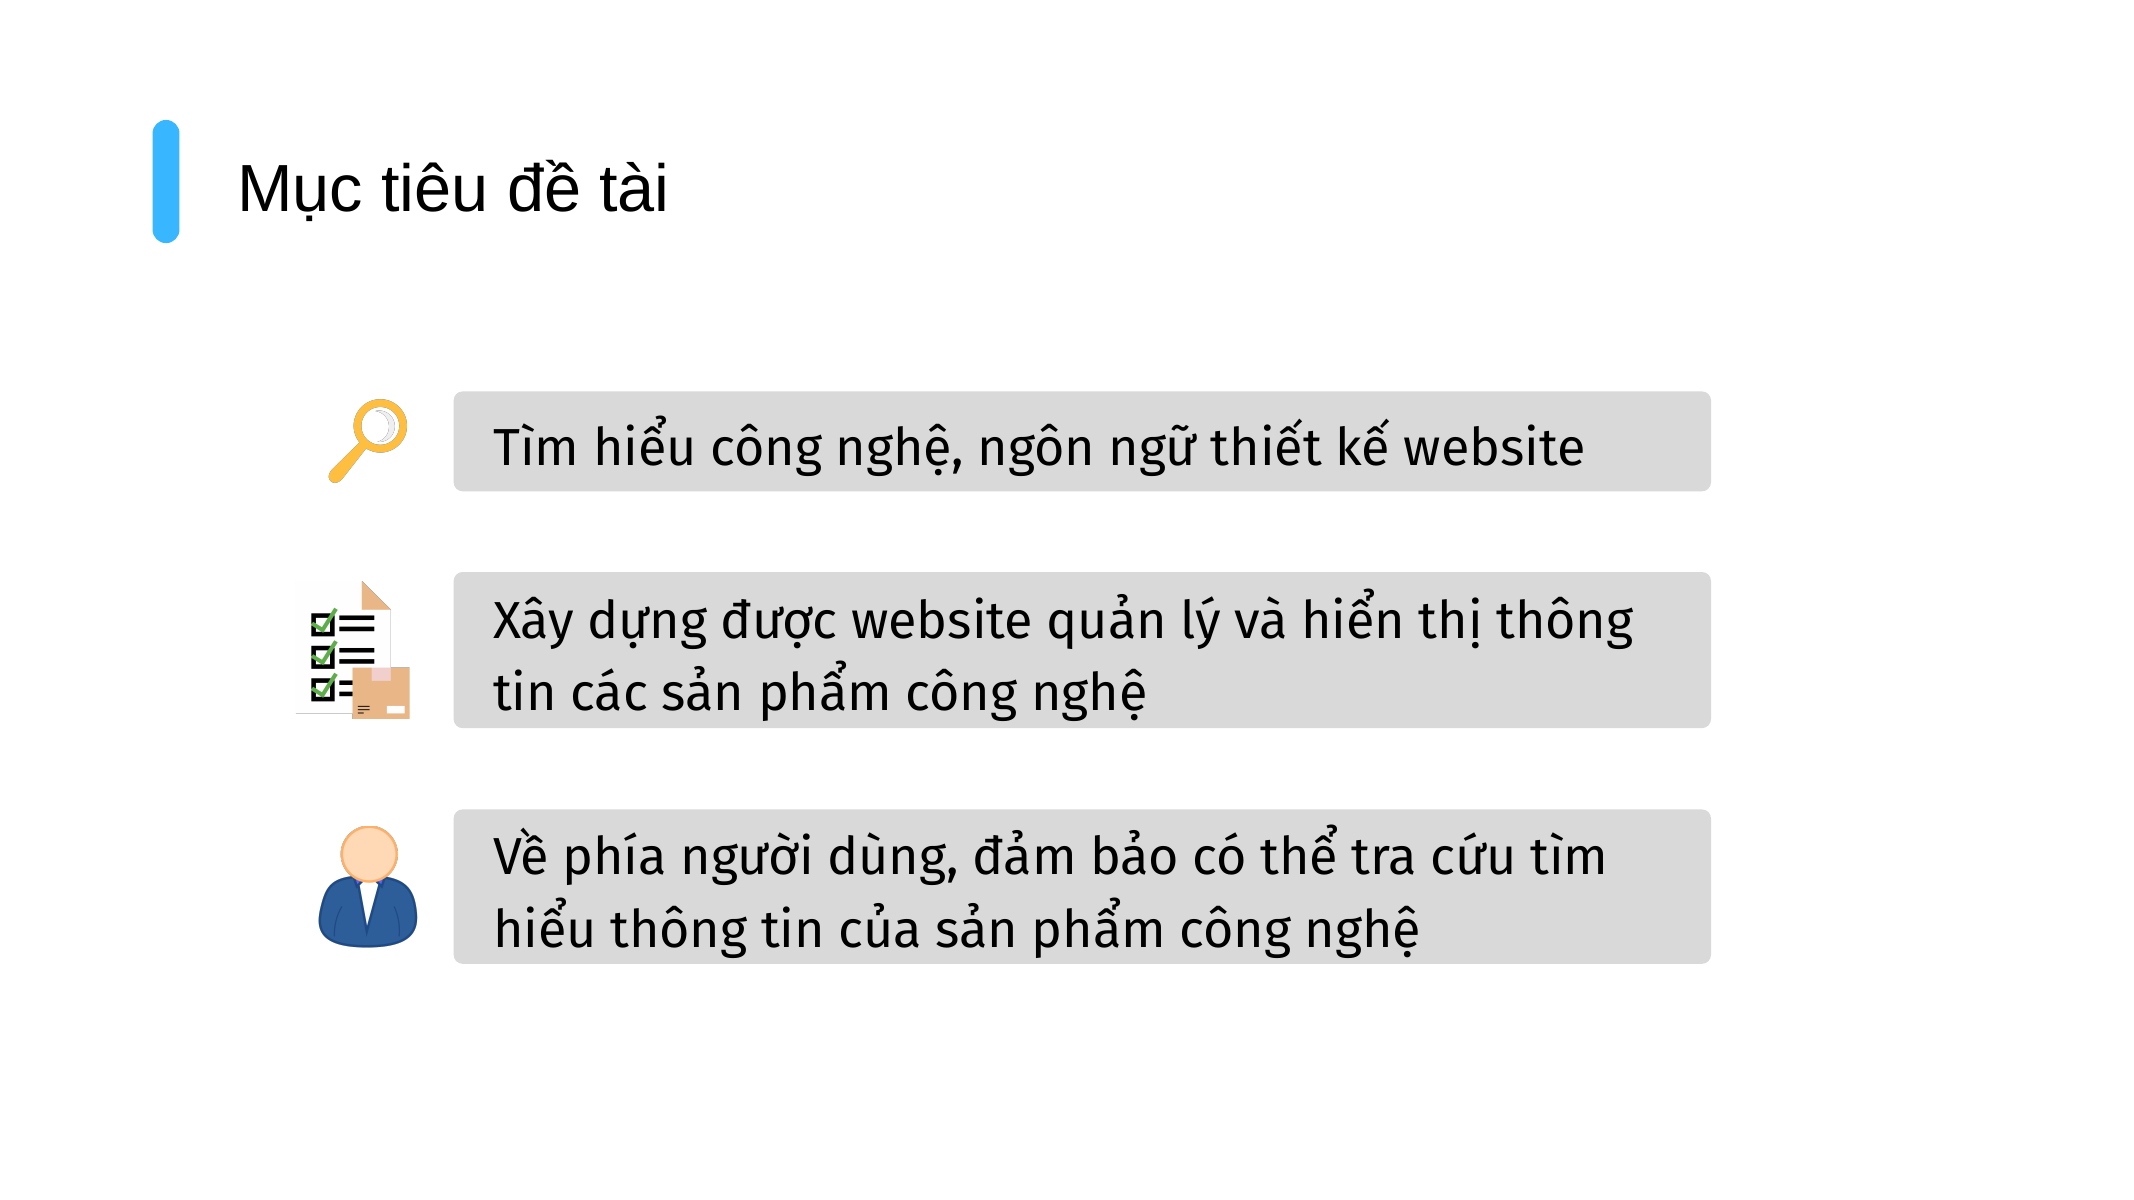

Mục tiêu đề tài

Tìm hiểu công nghệ, ngôn ngữ thiết kế website

Xây dựng được website quản lý và hiển thị thông tin các sản phẩm công nghệ

Về phía người dùng, đảm bảo có thể tra cứu tìm hiểu thông tin của sản phẩm công nghệ